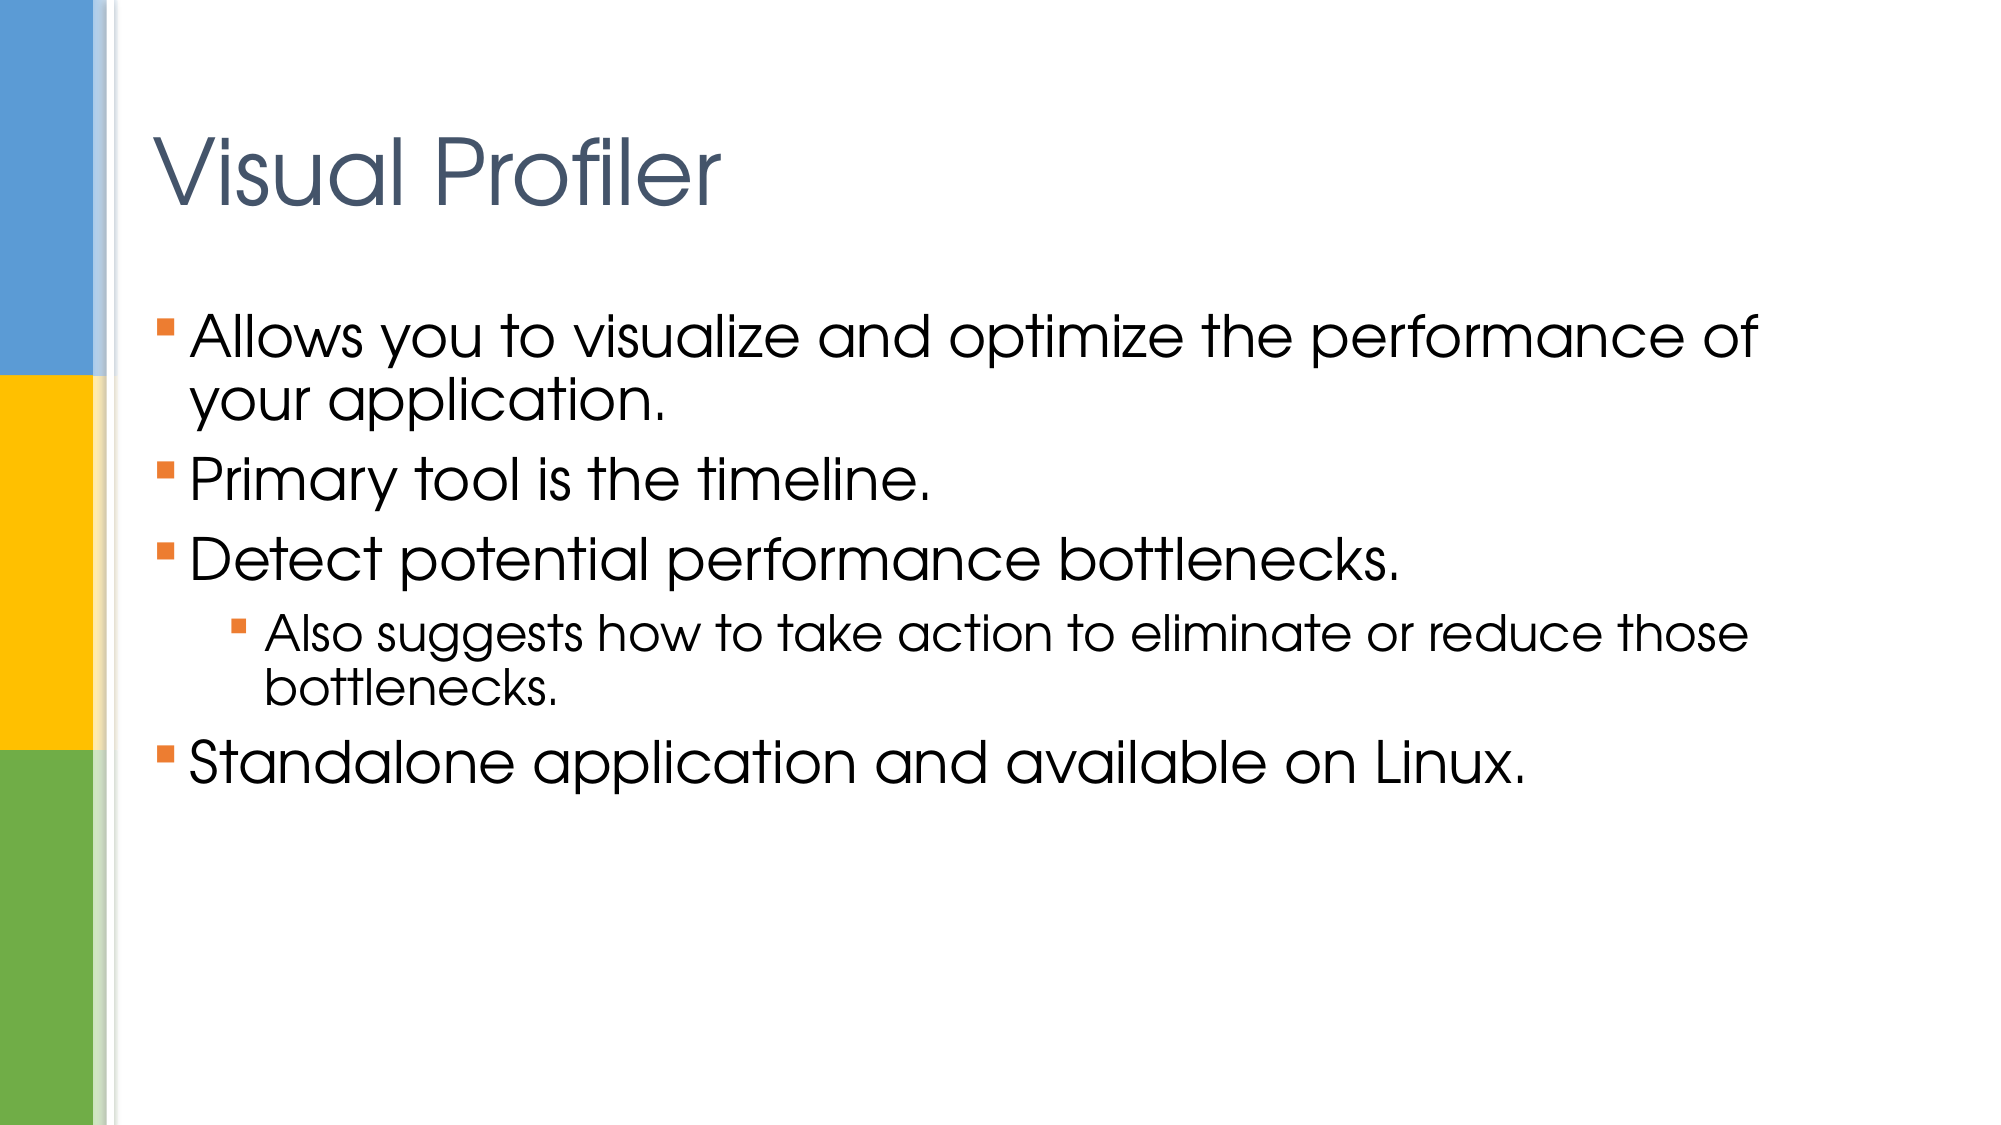

# Visual Profiler
Allows you to visualize and optimize the performance of your application.
Primary tool is the timeline.
Detect potential performance bottlenecks.
Also suggests how to take action to eliminate or reduce those bottlenecks.
Standalone application and available on Linux.